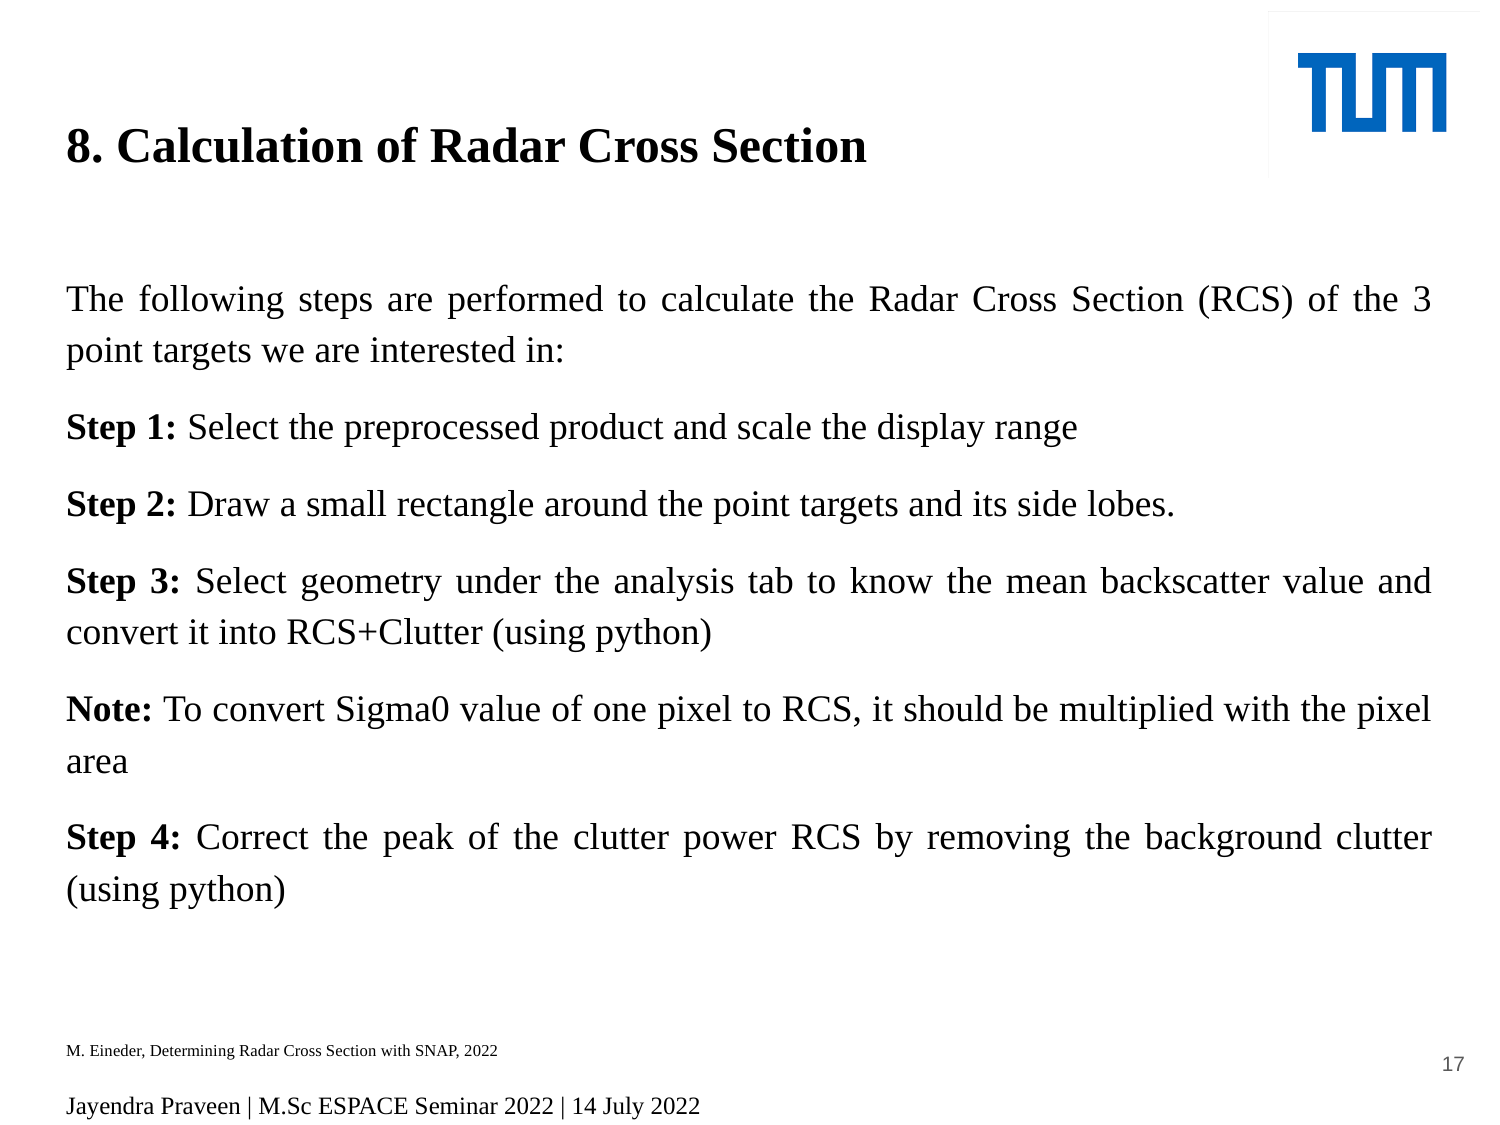

# 8. Calculation of Radar Cross Section
The following steps are performed to calculate the Radar Cross Section (RCS) of the 3 point targets we are interested in:
Step 1: Select the preprocessed product and scale the display range
Step 2: Draw a small rectangle around the point targets and its side lobes.
Step 3: Select geometry under the analysis tab to know the mean backscatter value and convert it into RCS+Clutter (using python)
Note: To convert Sigma0 value of one pixel to RCS, it should be multiplied with the pixel area
Step 4: Correct the peak of the clutter power RCS by removing the background clutter (using python)
17
M. Eineder, Determining Radar Cross Section with SNAP, 2022